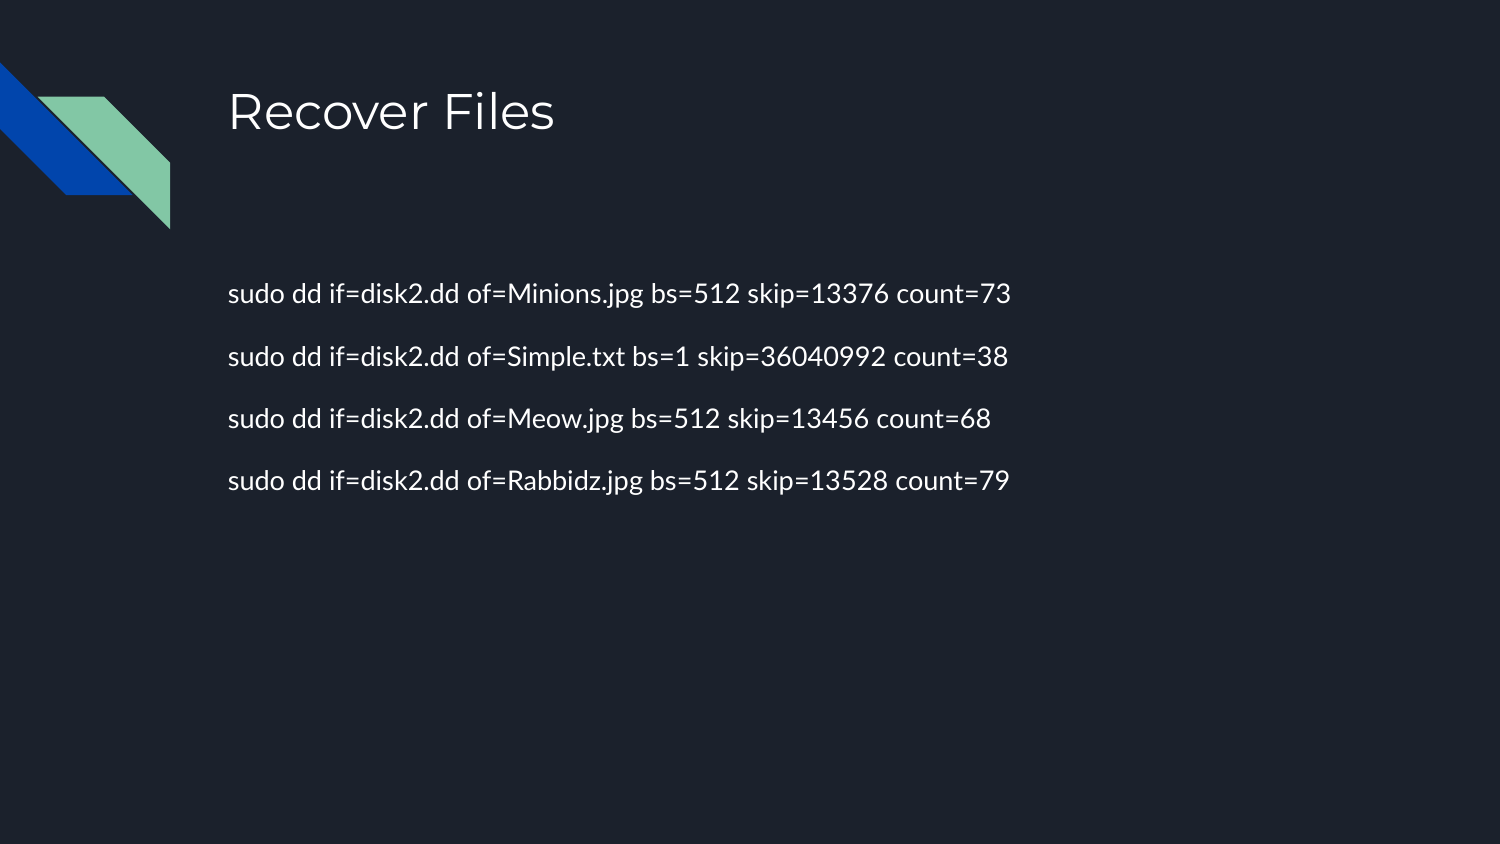

# Recover Files
sudo dd if=disk2.dd of=Minions.jpg bs=512 skip=13376 count=73
sudo dd if=disk2.dd of=Simple.txt bs=1 skip=36040992 count=38
sudo dd if=disk2.dd of=Meow.jpg bs=512 skip=13456 count=68
sudo dd if=disk2.dd of=Rabbidz.jpg bs=512 skip=13528 count=79